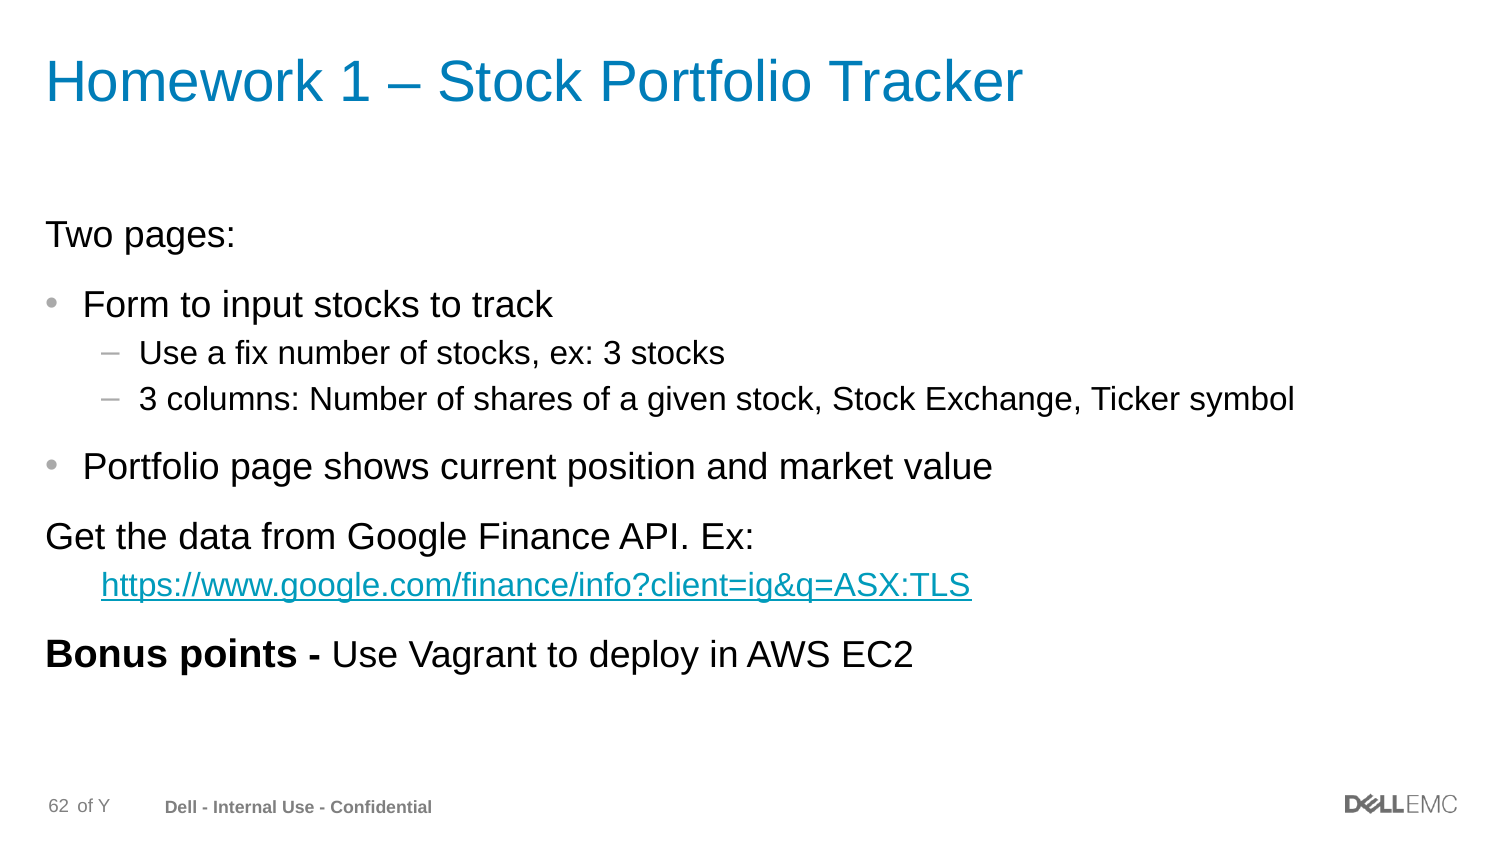

# Homework 1 – Stock Portfolio Tracker
Two pages:
Form to input stocks to track
Use a fix number of stocks, ex: 3 stocks
3 columns: Number of shares of a given stock, Stock Exchange, Ticker symbol
Portfolio page shows current position and market value
Get the data from Google Finance API. Ex:
https://www.google.com/finance/info?client=ig&q=ASX:TLS
Bonus points - Use Vagrant to deploy in AWS EC2